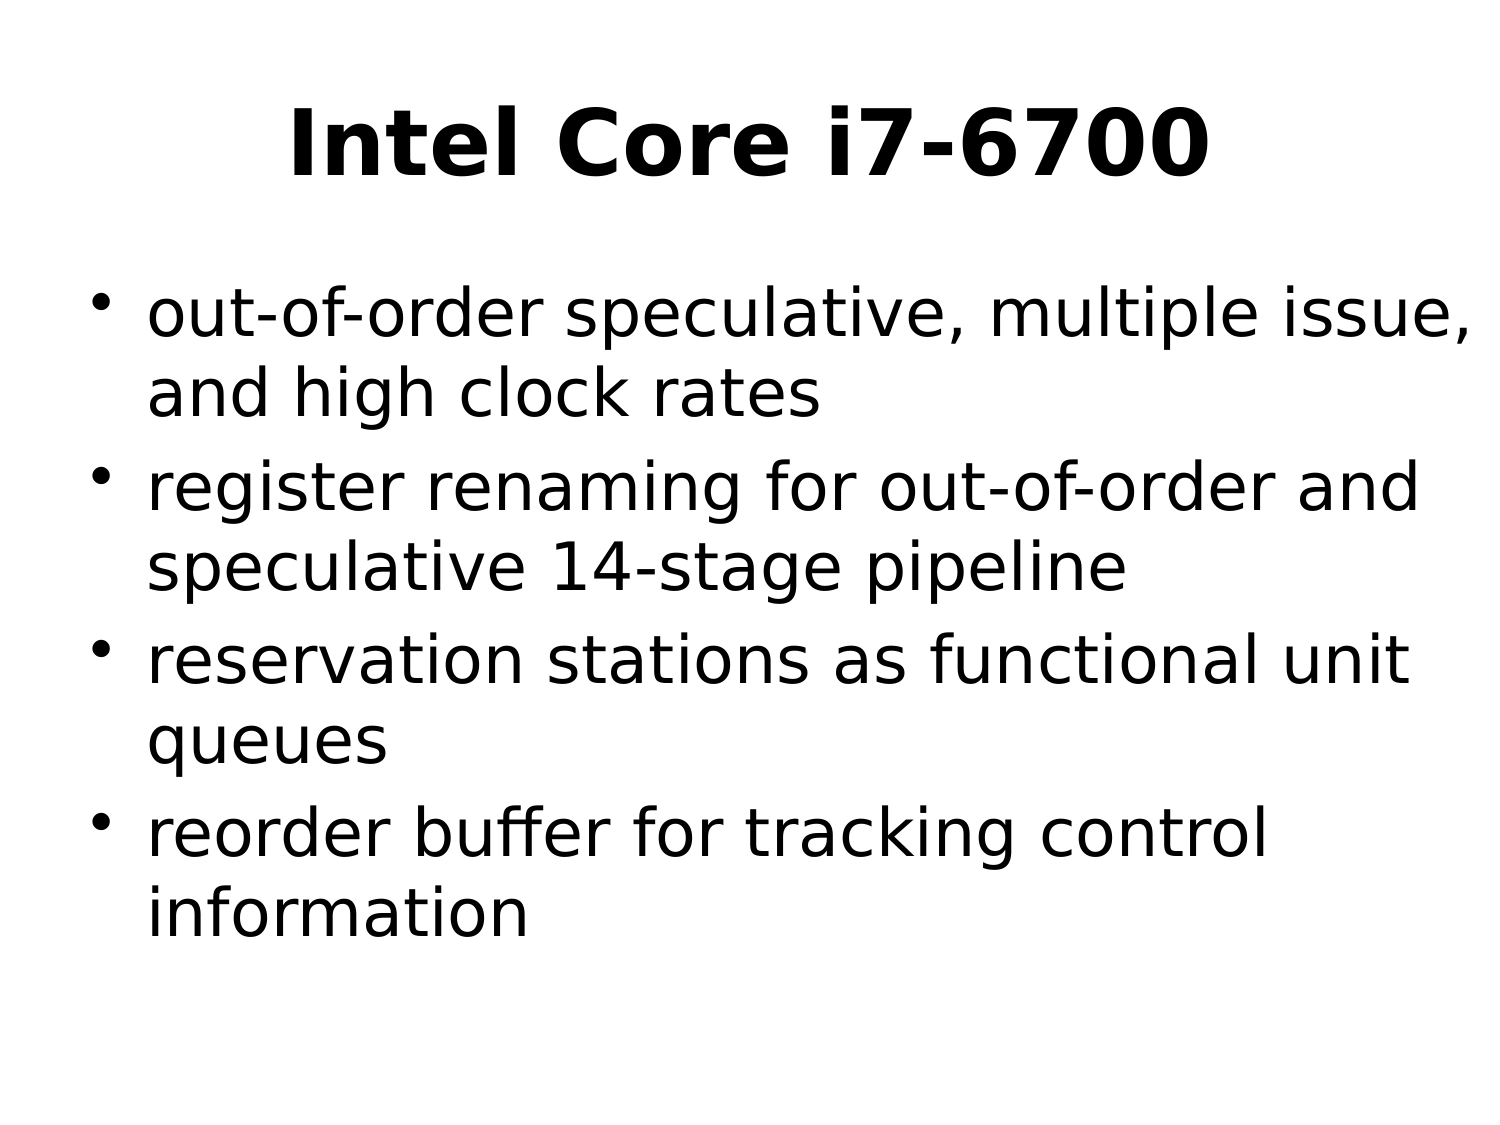

# Intel Core i7-6700
out-of-order speculative, multiple issue, and high clock rates
register renaming for out-of-order and speculative 14-stage pipeline
reservation stations as functional unit queues
reorder buffer for tracking control information